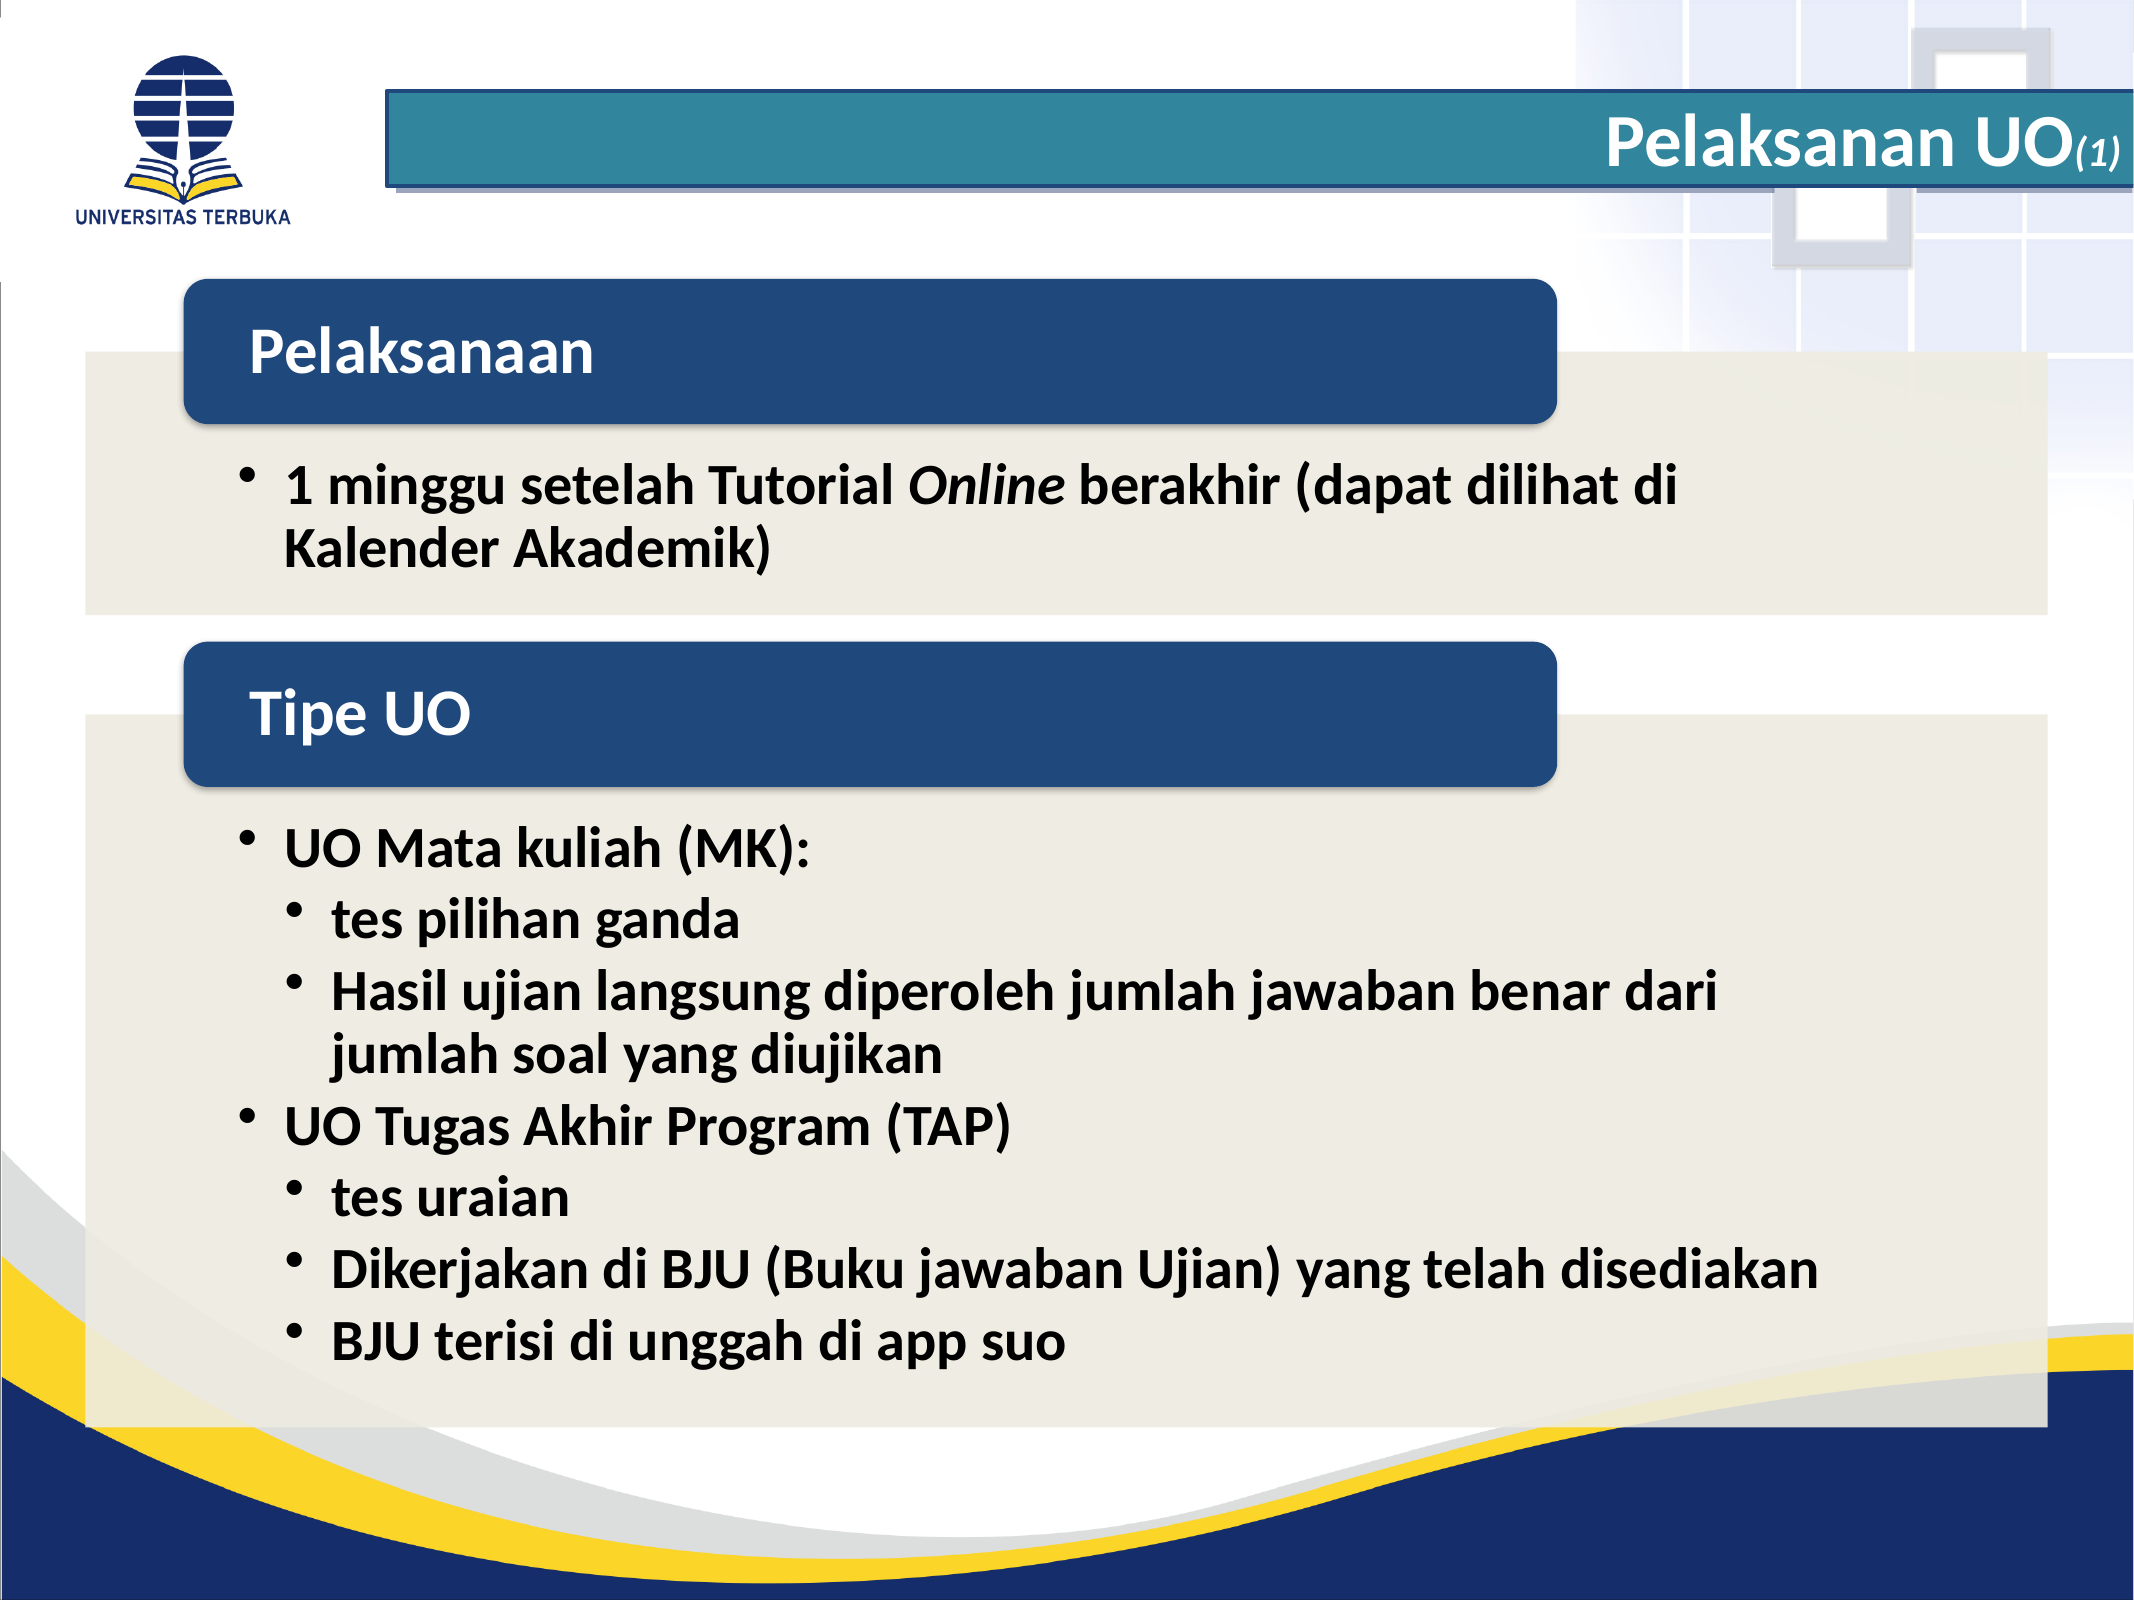

Pelaksanan UO(1)
1 minggu setelah Tutorial Online berakhir (dapat dilihat di Kalender Akademik)
Pelaksanaan
UO Mata kuliah (MK):
tes pilihan ganda
Hasil ujian langsung diperoleh jumlah jawaban benar dari jumlah soal yang diujikan
UO Tugas Akhir Program (TAP)
tes uraian
Dikerjakan di BJU (Buku jawaban Ujian) yang telah disediakan
BJU terisi di unggah di app suo
Tipe UO